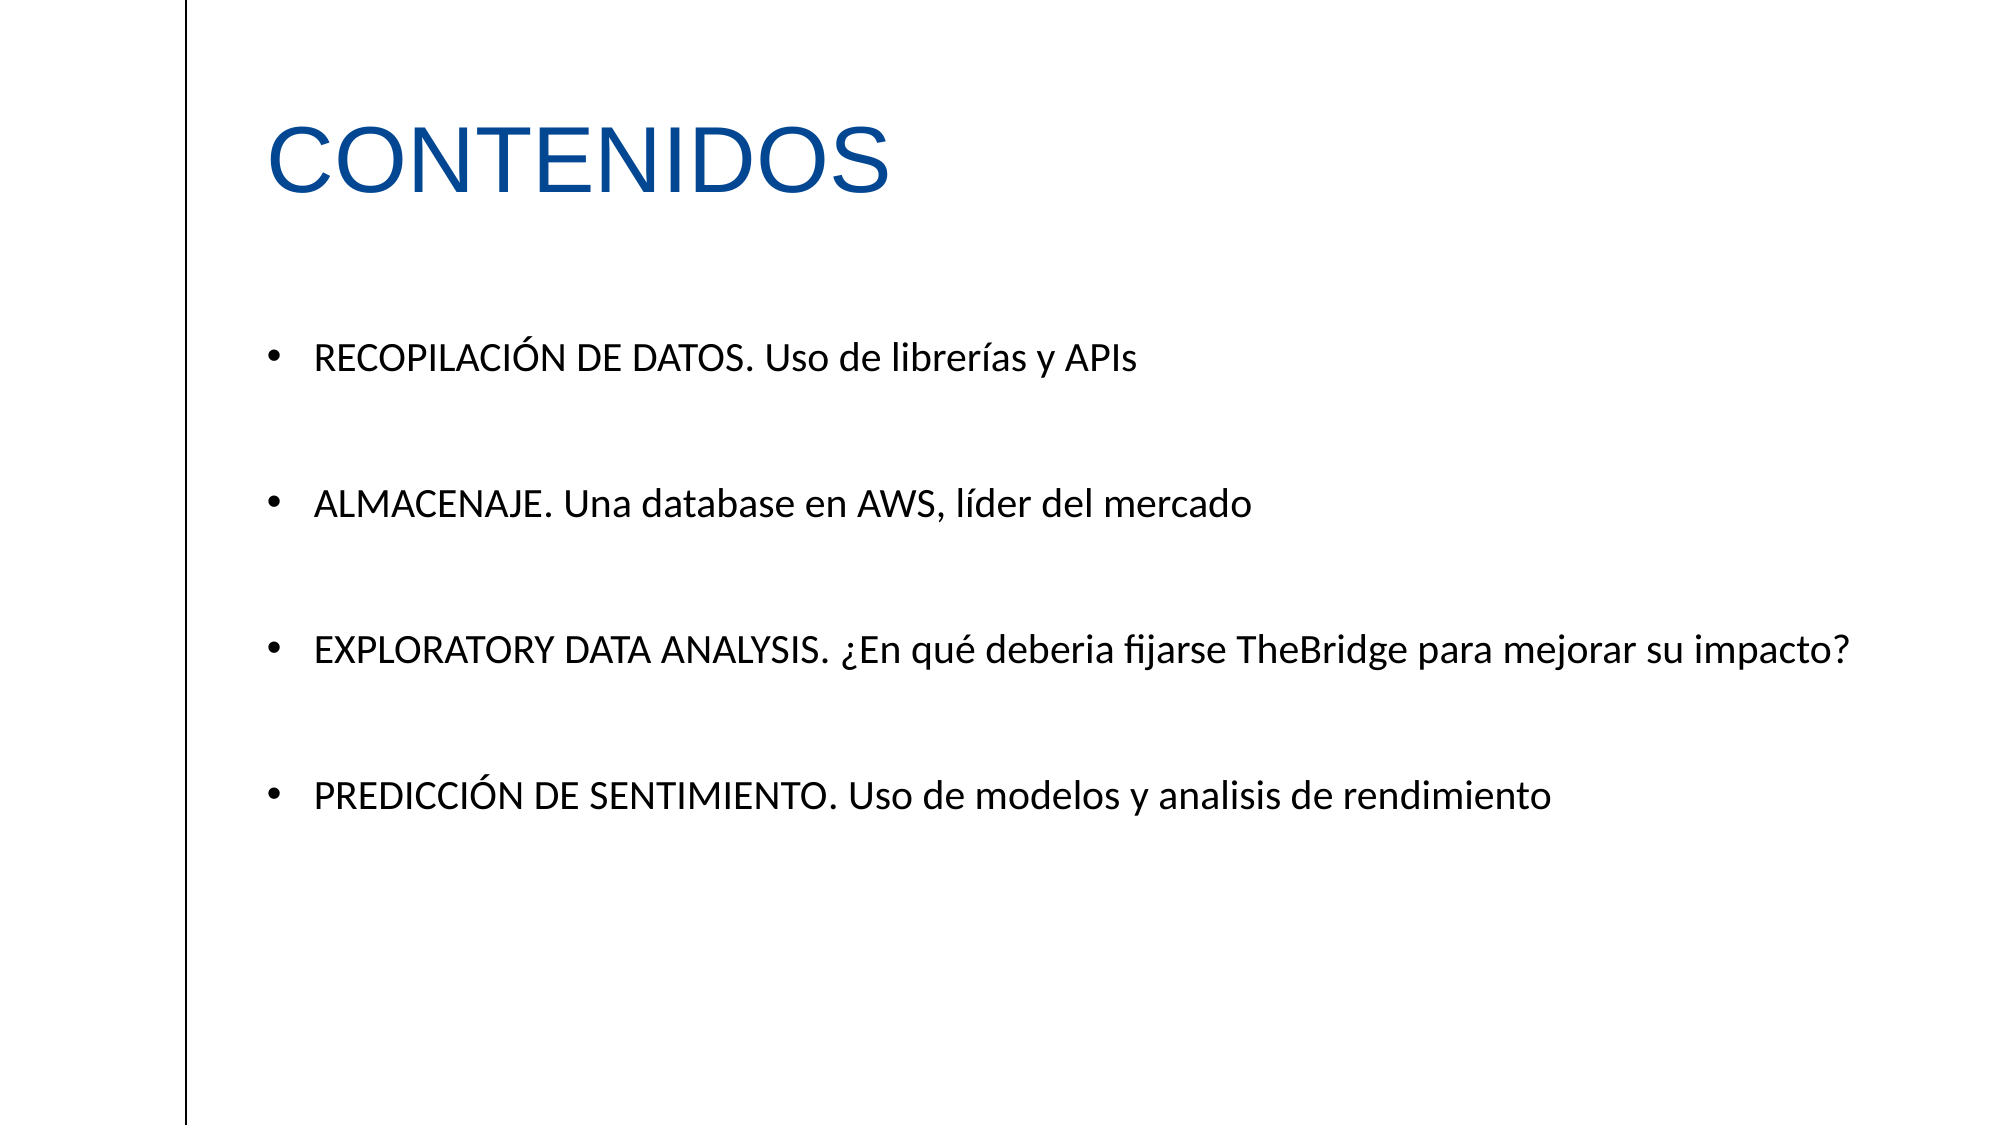

# CONTENIDOS
RECOPILACIÓN DE DATOS. Uso de librerías y APIs
ALMACENAJE. Una database en AWS, líder del mercado
EXPLORATORY DATA ANALYSIS. ¿En qué deberia fijarse TheBridge para mejorar su impacto?
PREDICCIÓN DE SENTIMIENTO. Uso de modelos y analisis de rendimiento